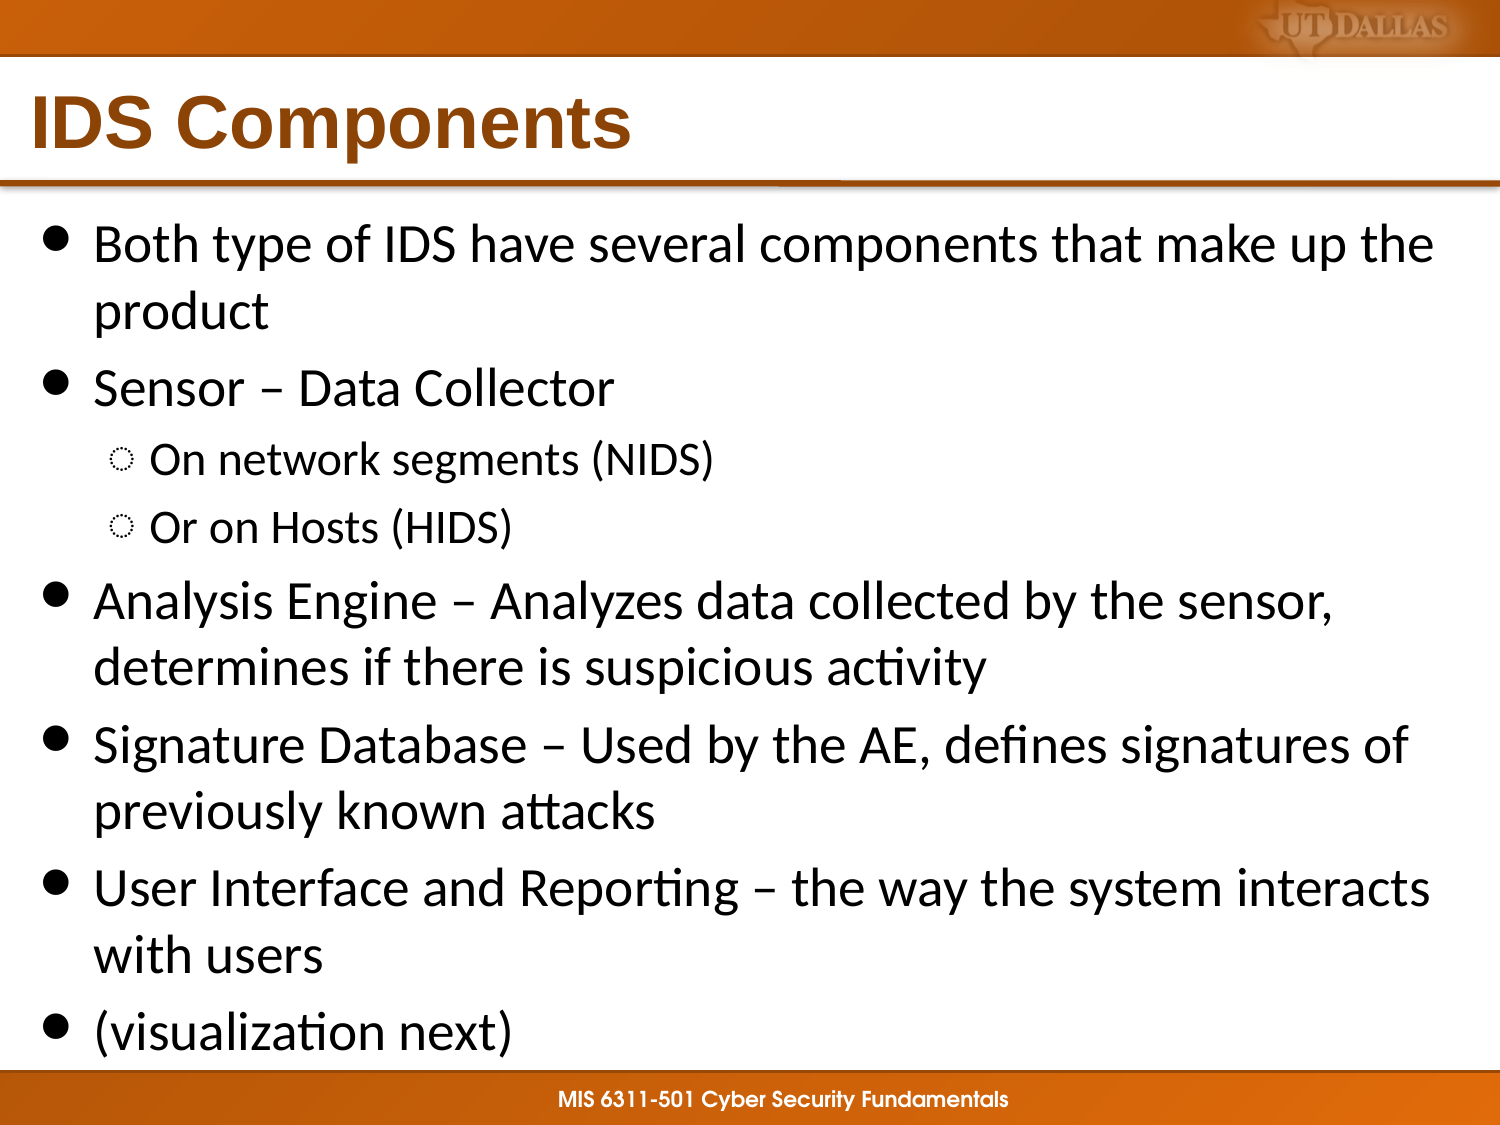

# IDS Components
Both type of IDS have several components that make up the product
Sensor – Data Collector
On network segments (NIDS)
Or on Hosts (HIDS)
Analysis Engine – Analyzes data collected by the sensor, determines if there is suspicious activity
Signature Database – Used by the AE, defines signatures of previously known attacks
User Interface and Reporting – the way the system interacts with users
(visualization next)